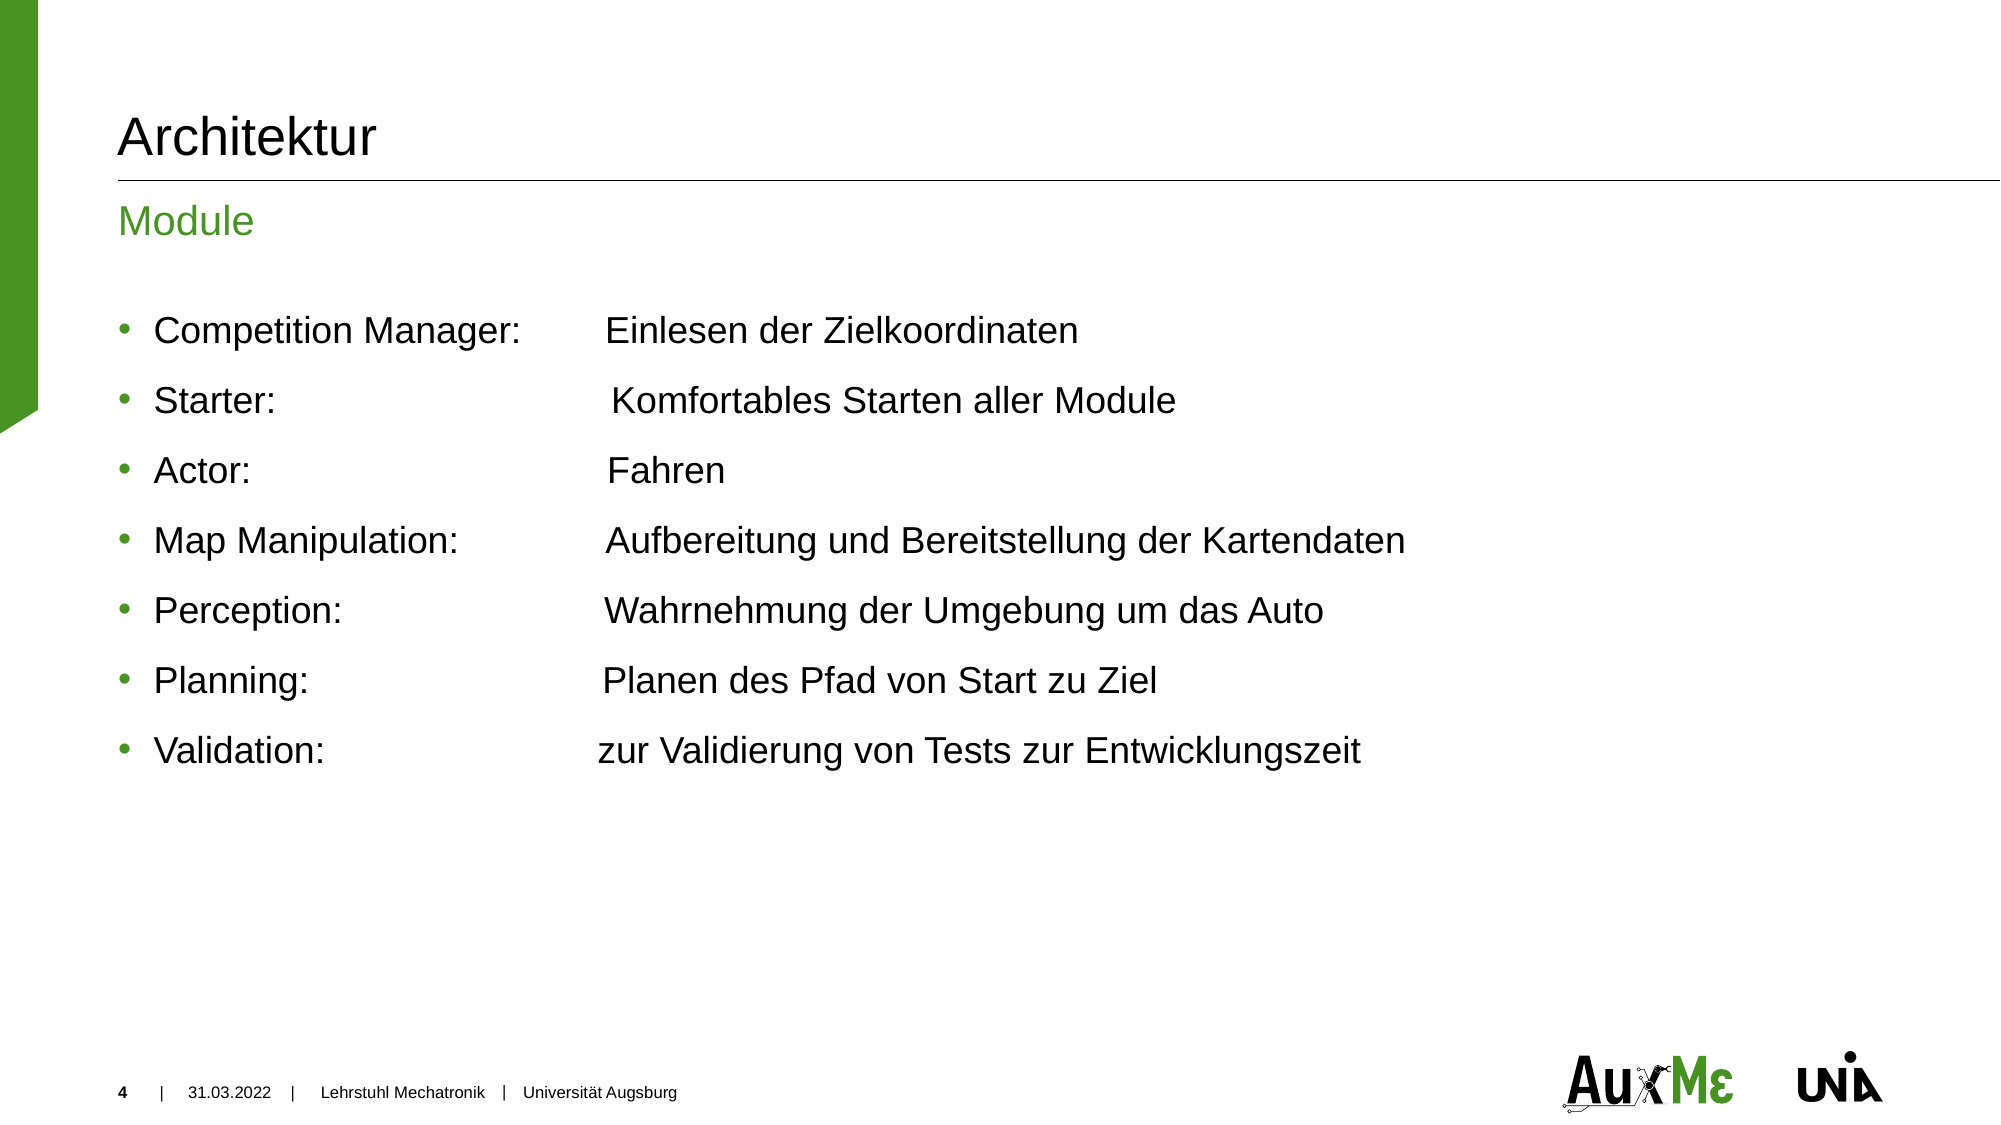

# Architektur
Module
Competition Manager:        Einlesen der Zielkoordinaten
Starter:                                Komfortables Starten aller Module
Actor:                                  Fahren
Map Manipulation:              Aufbereitung und Bereitstellung der Kartendaten
Perception:                         Wahrnehmung der Umgebung um das Auto
Planning:                            Planen des Pfad von Start zu Ziel
Validation:                          zur Validierung von Tests zur Entwicklungszeit

31.03.2022
4
    Lehrstuhl Mechatronik        Universität Augsburg